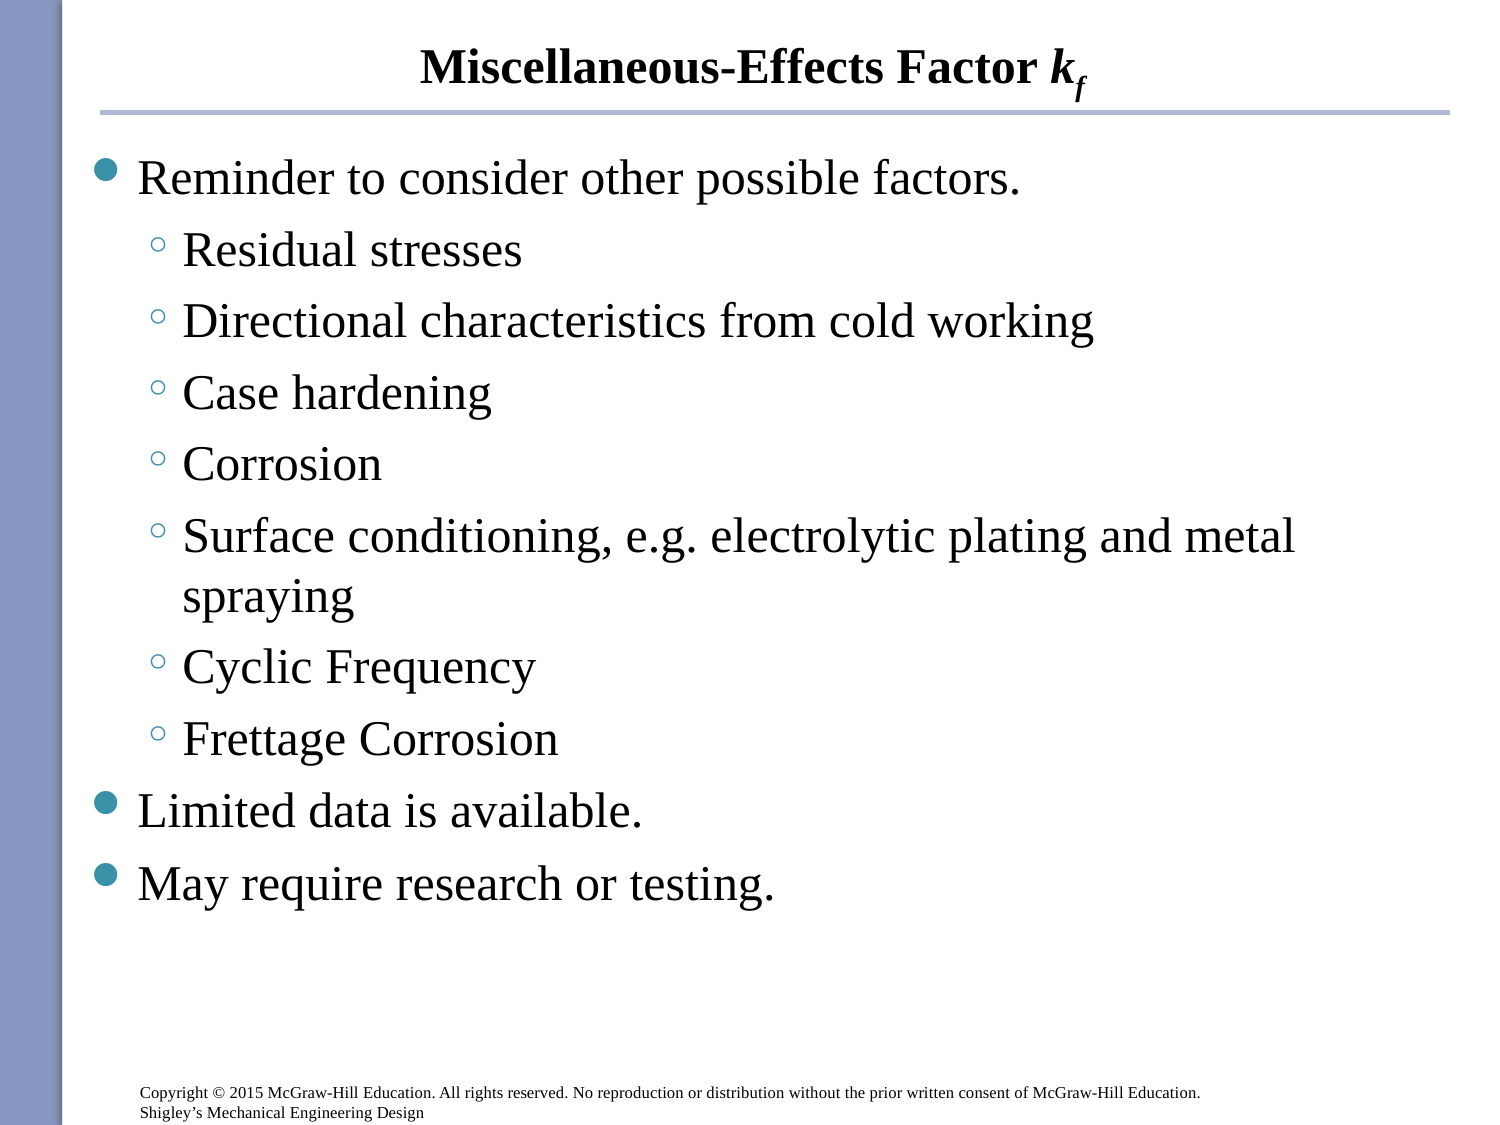

# Miscellaneous-Effects Factor kf
Reminder to consider other possible factors.
Residual stresses
Directional characteristics from cold working
Case hardening
Corrosion
Surface conditioning, e.g. electrolytic plating and metal spraying
Cyclic Frequency
Frettage Corrosion
Limited data is available.
May require research or testing.